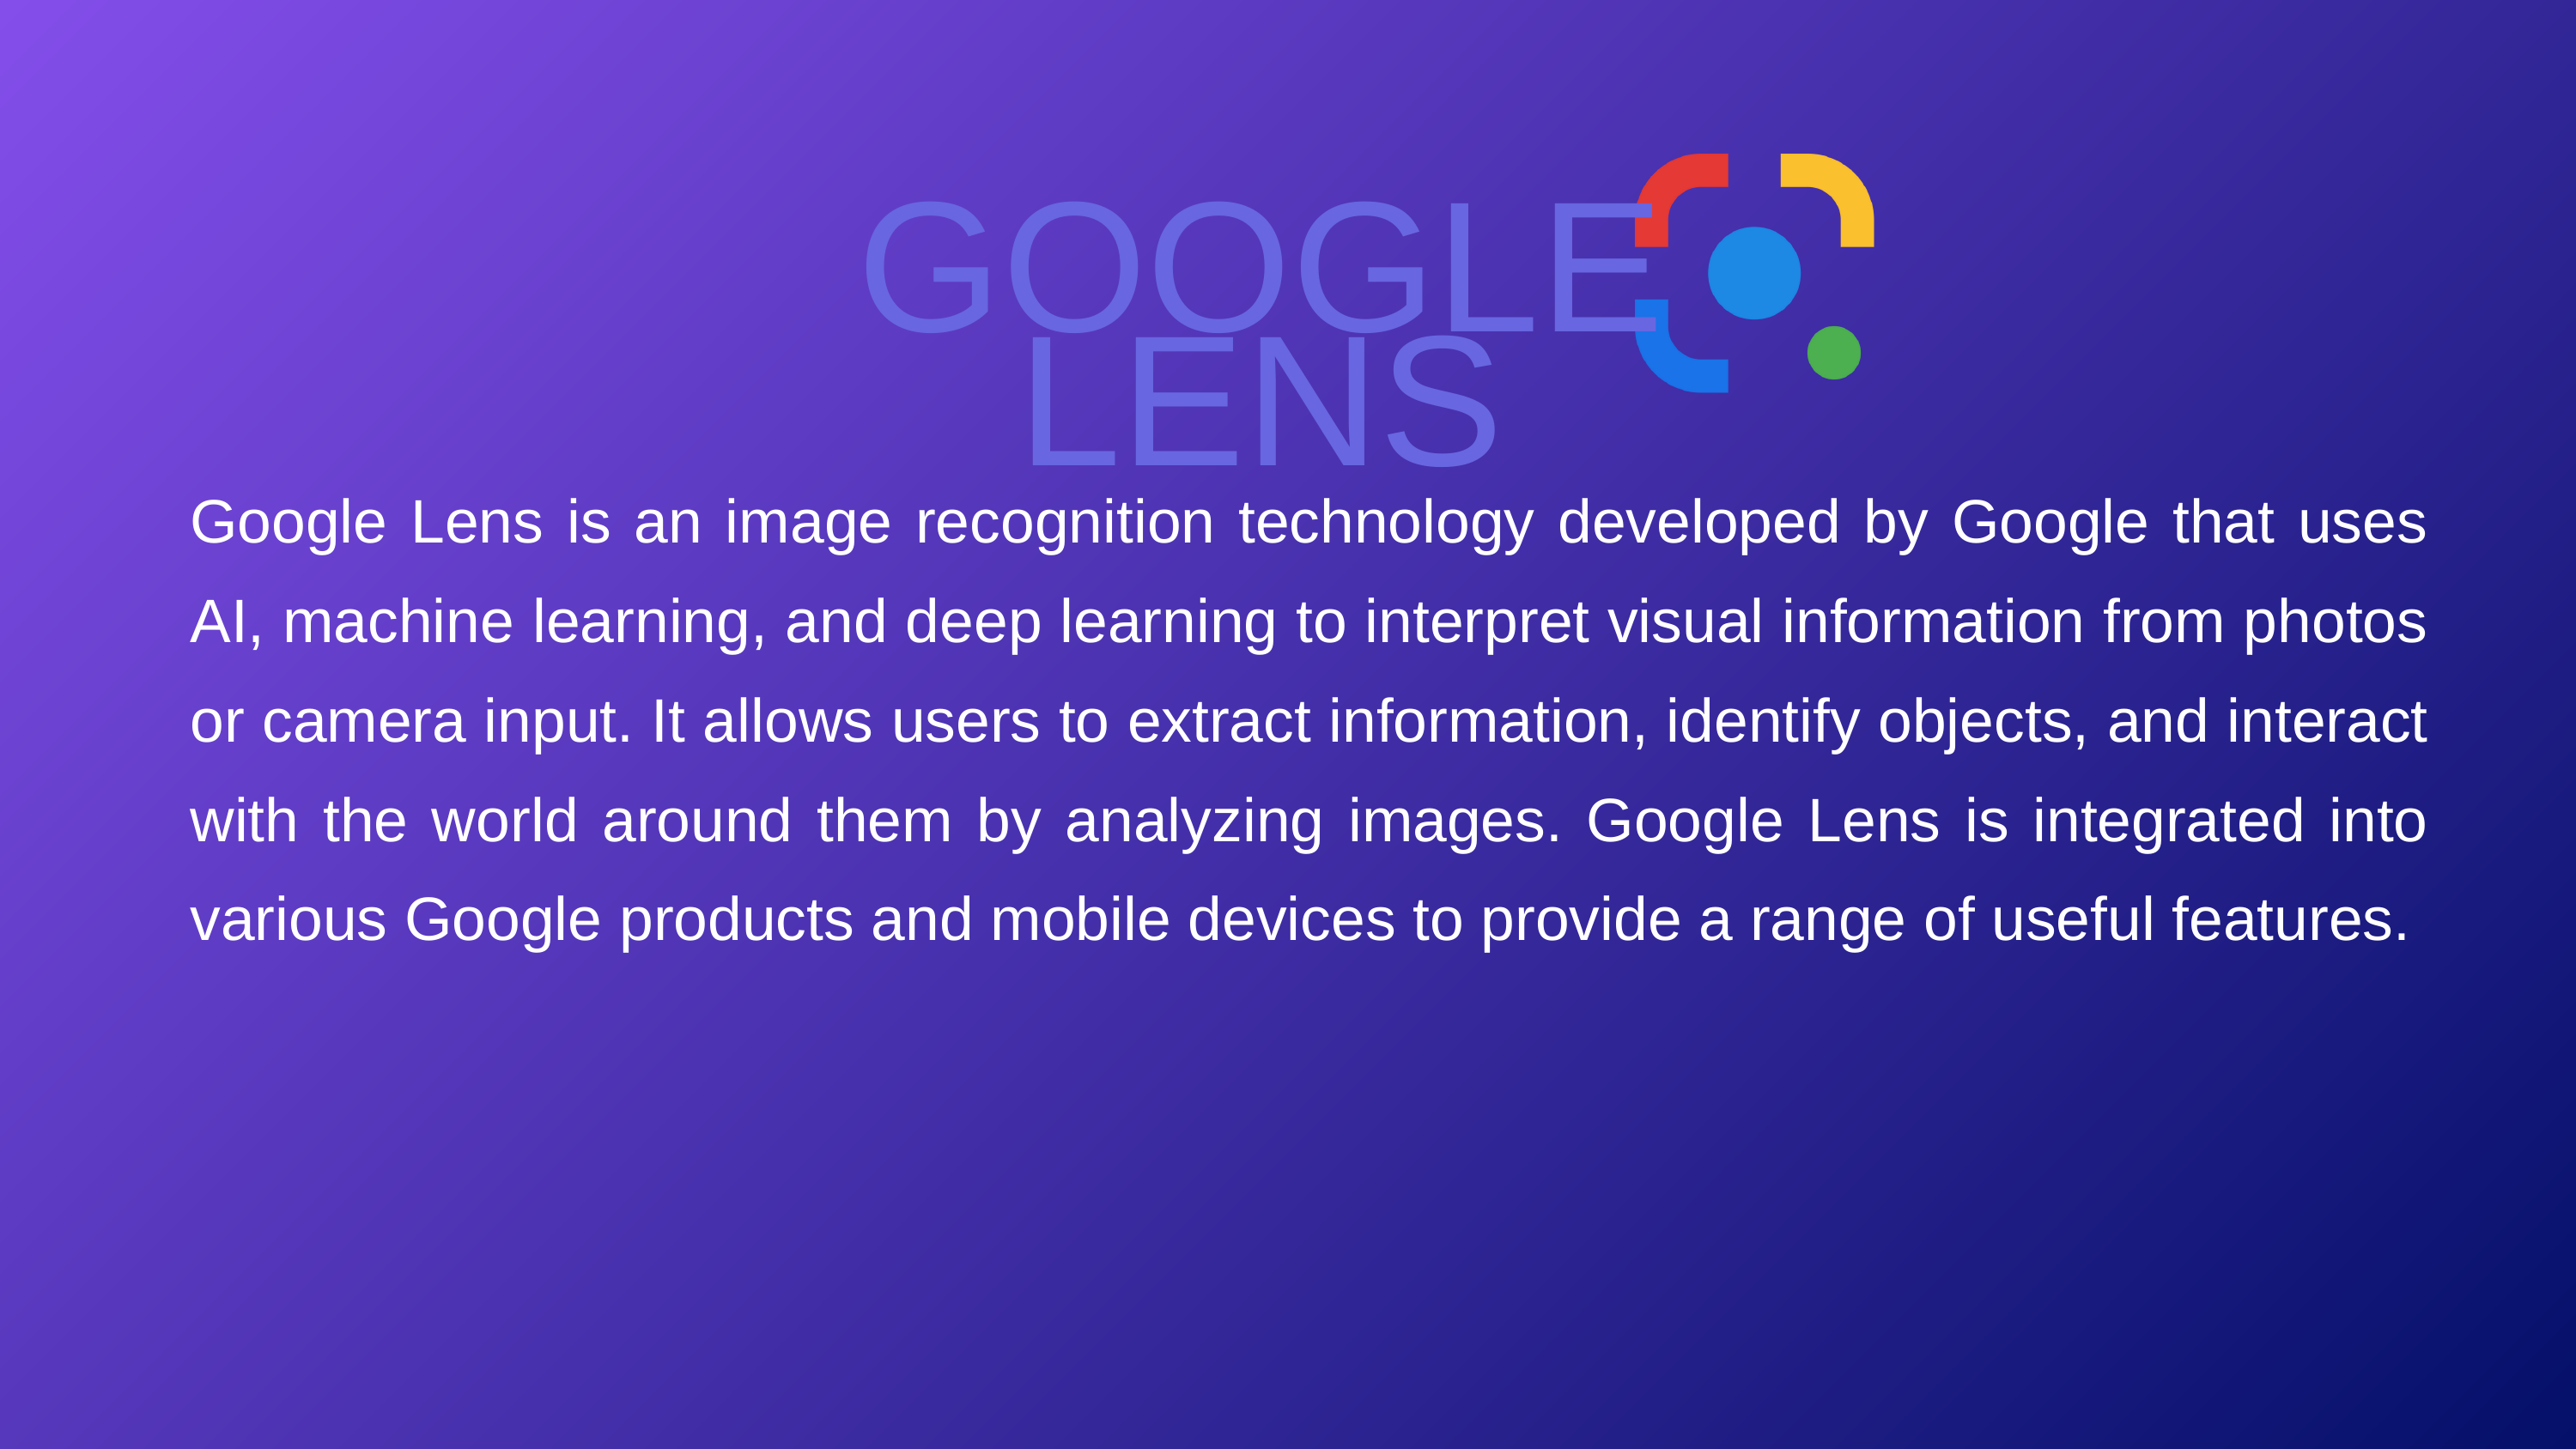

GOOGLE LENS
Google Lens is an image recognition technology developed by Google that uses AI, machine learning, and deep learning to interpret visual information from photos or camera input. It allows users to extract information, identify objects, and interact with the world around them by analyzing images. Google Lens is integrated into various Google products and mobile devices to provide a range of useful features.